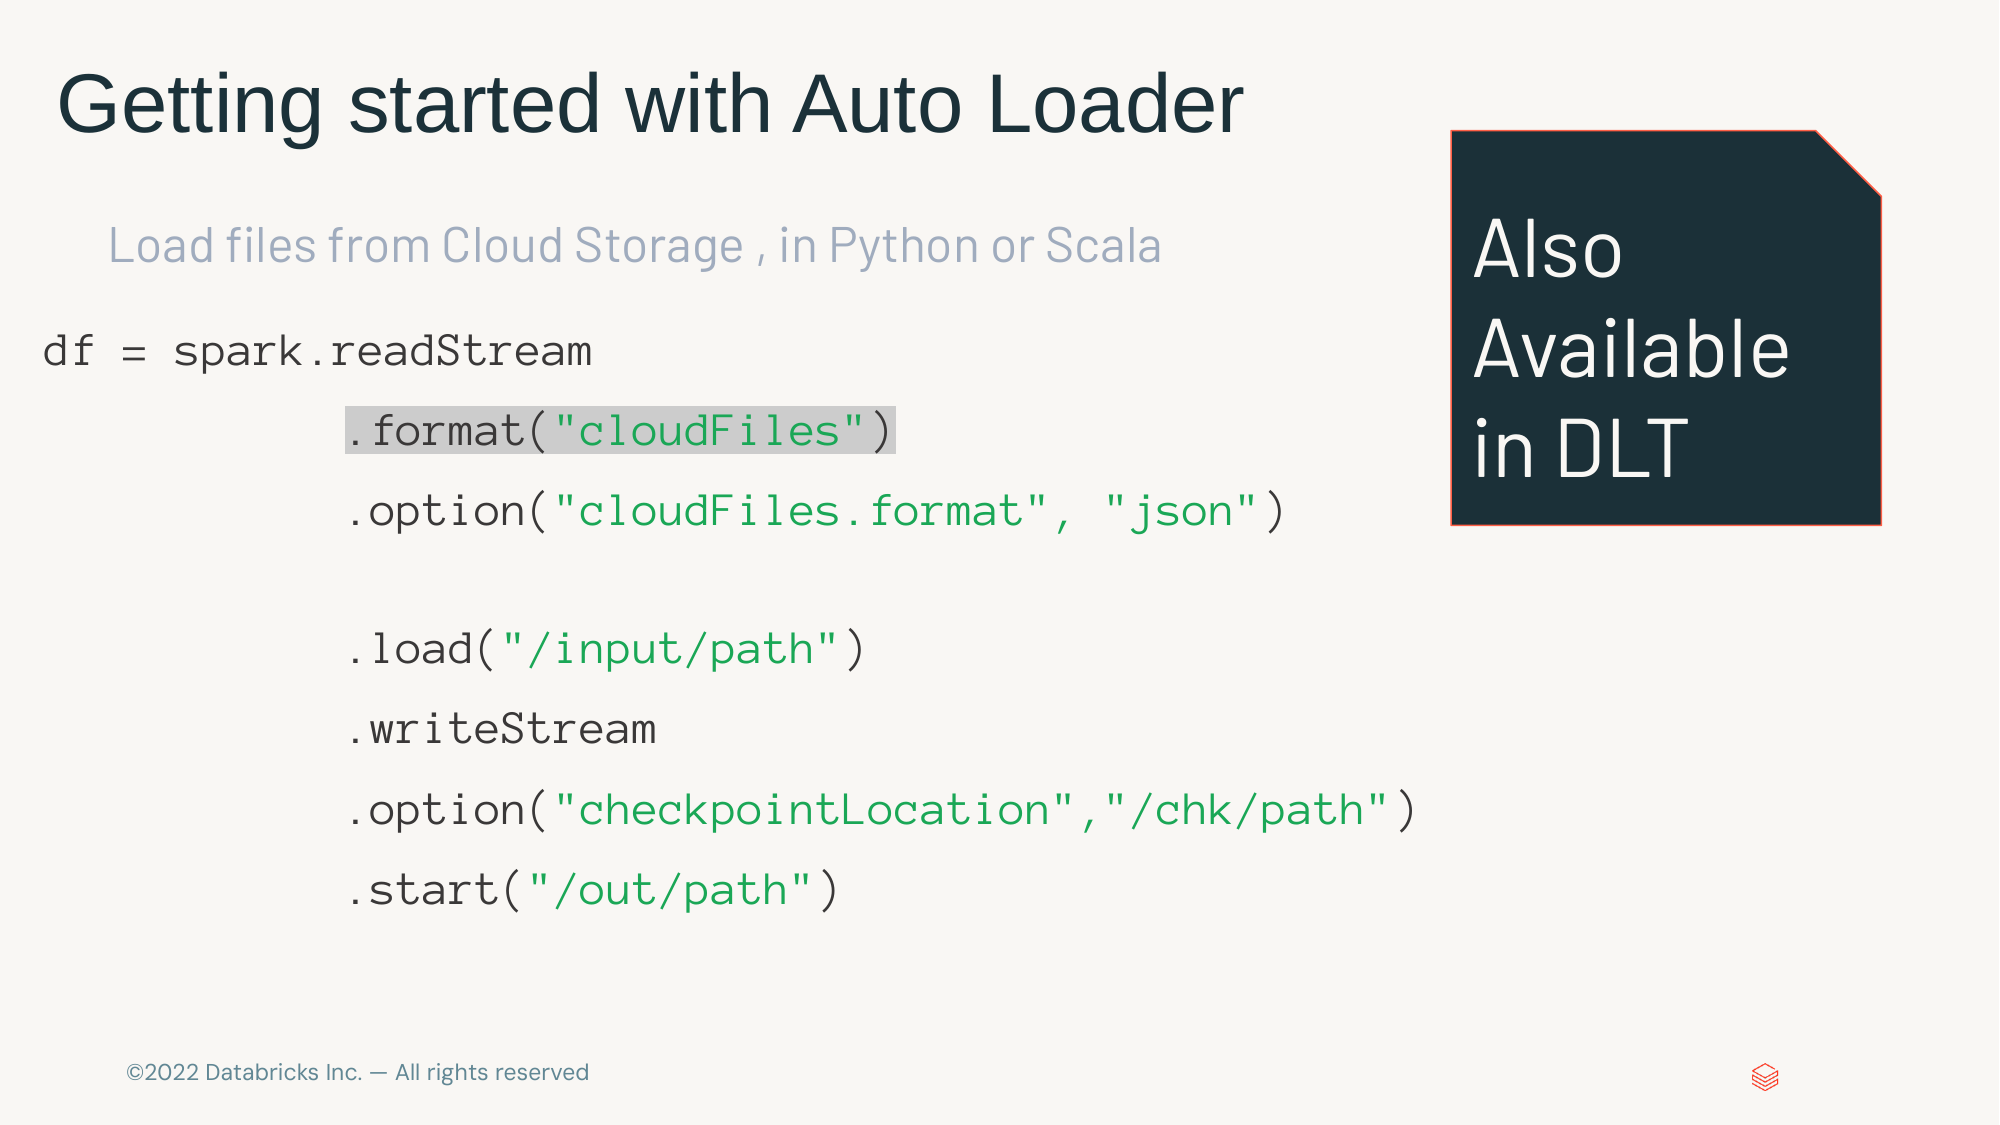

# Getting started with Auto Loader
Also Available in DLT
Load files from Cloud Storage , in Python or Scala

df = spark.readStream
.format("cloudFiles")
.option("cloudFiles.format", "json")
.load("/input/path")
.writeStream
.option("checkpointLocation","/chk/path")
.start("/out/path")